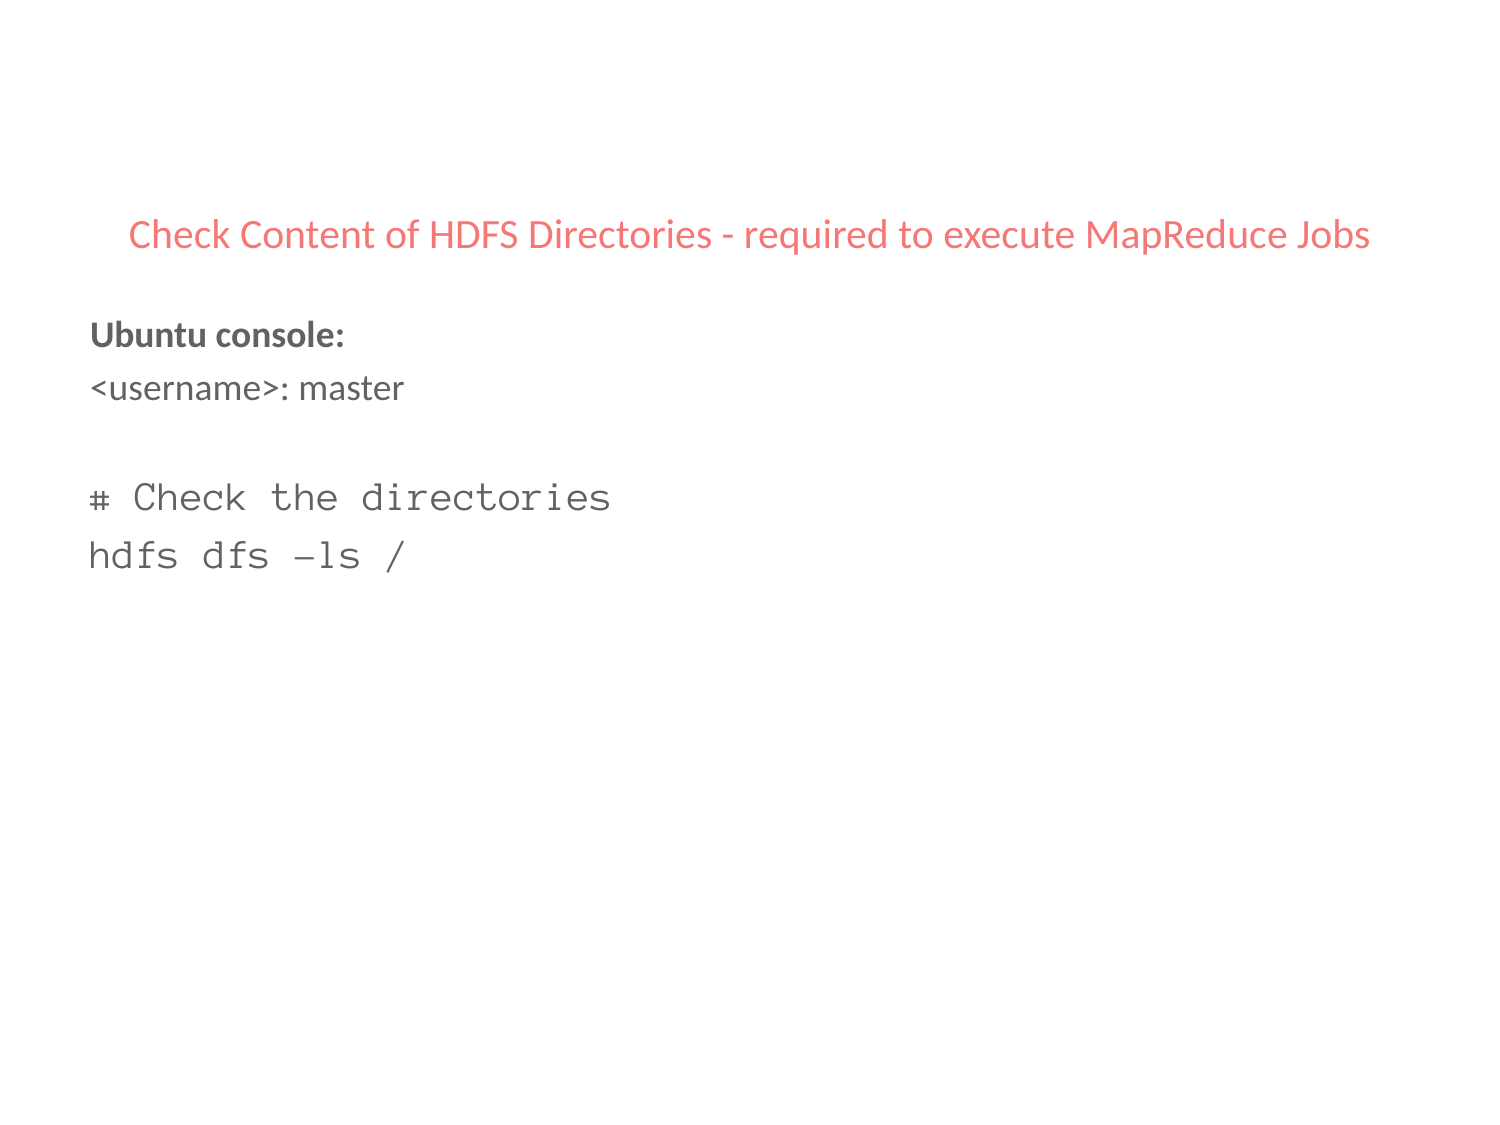

# Check Content of HDFS Directories - required to execute MapReduce Jobs
Ubuntu console:
<username>: master

# Check the directories
hdfs dfs –ls /